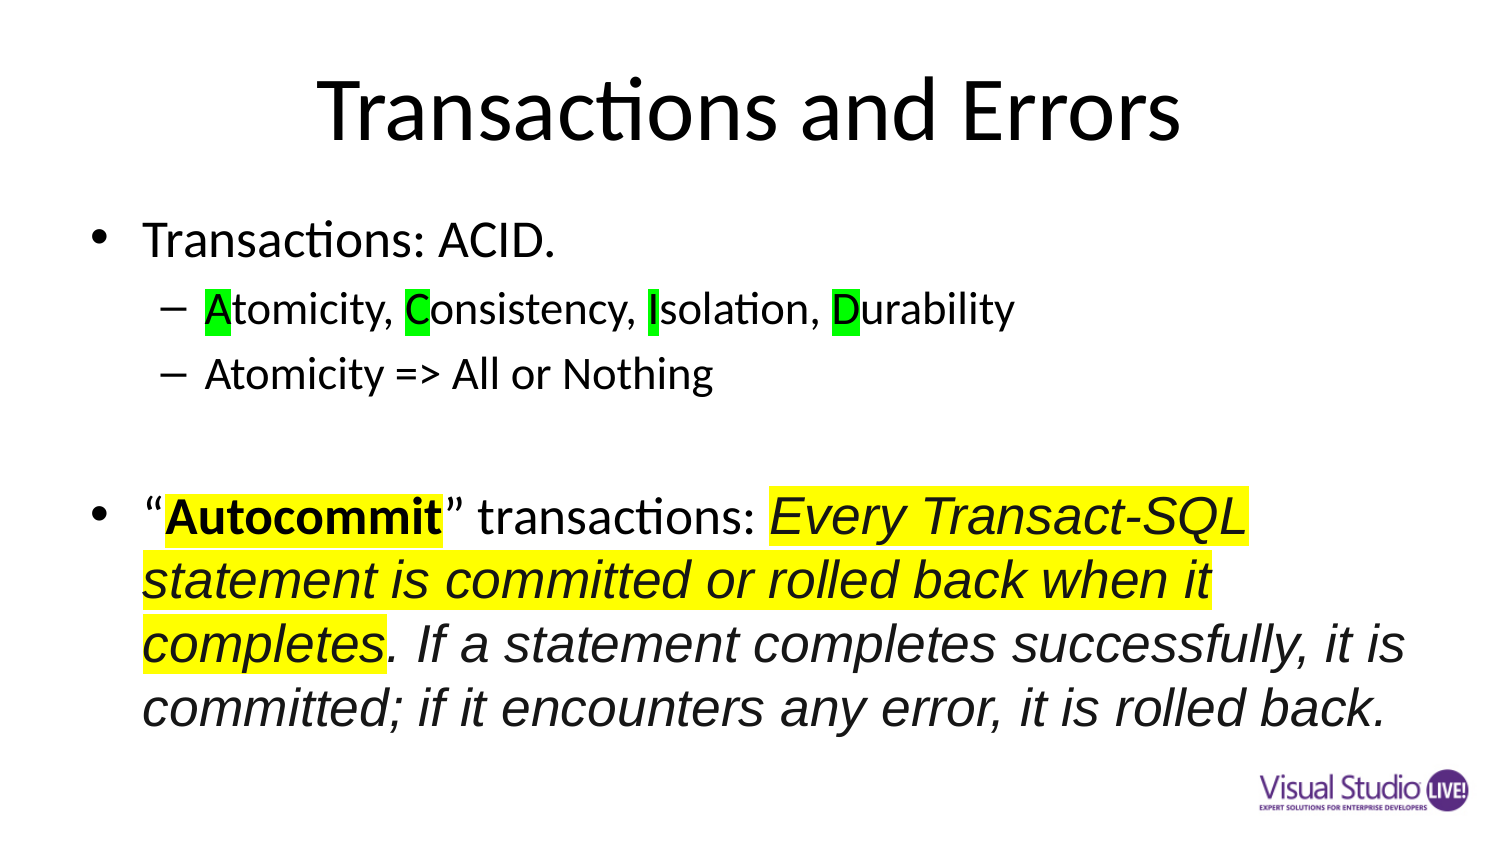

# Transactions and Errors
Transactions: ACID.
Atomicity, Consistency, Isolation, Durability
Atomicity => All or Nothing

“Autocommit” transactions: Every Transact-SQL statement is committed or rolled back when it completes. If a statement completes successfully, it is committed; if it encounters any error, it is rolled back.